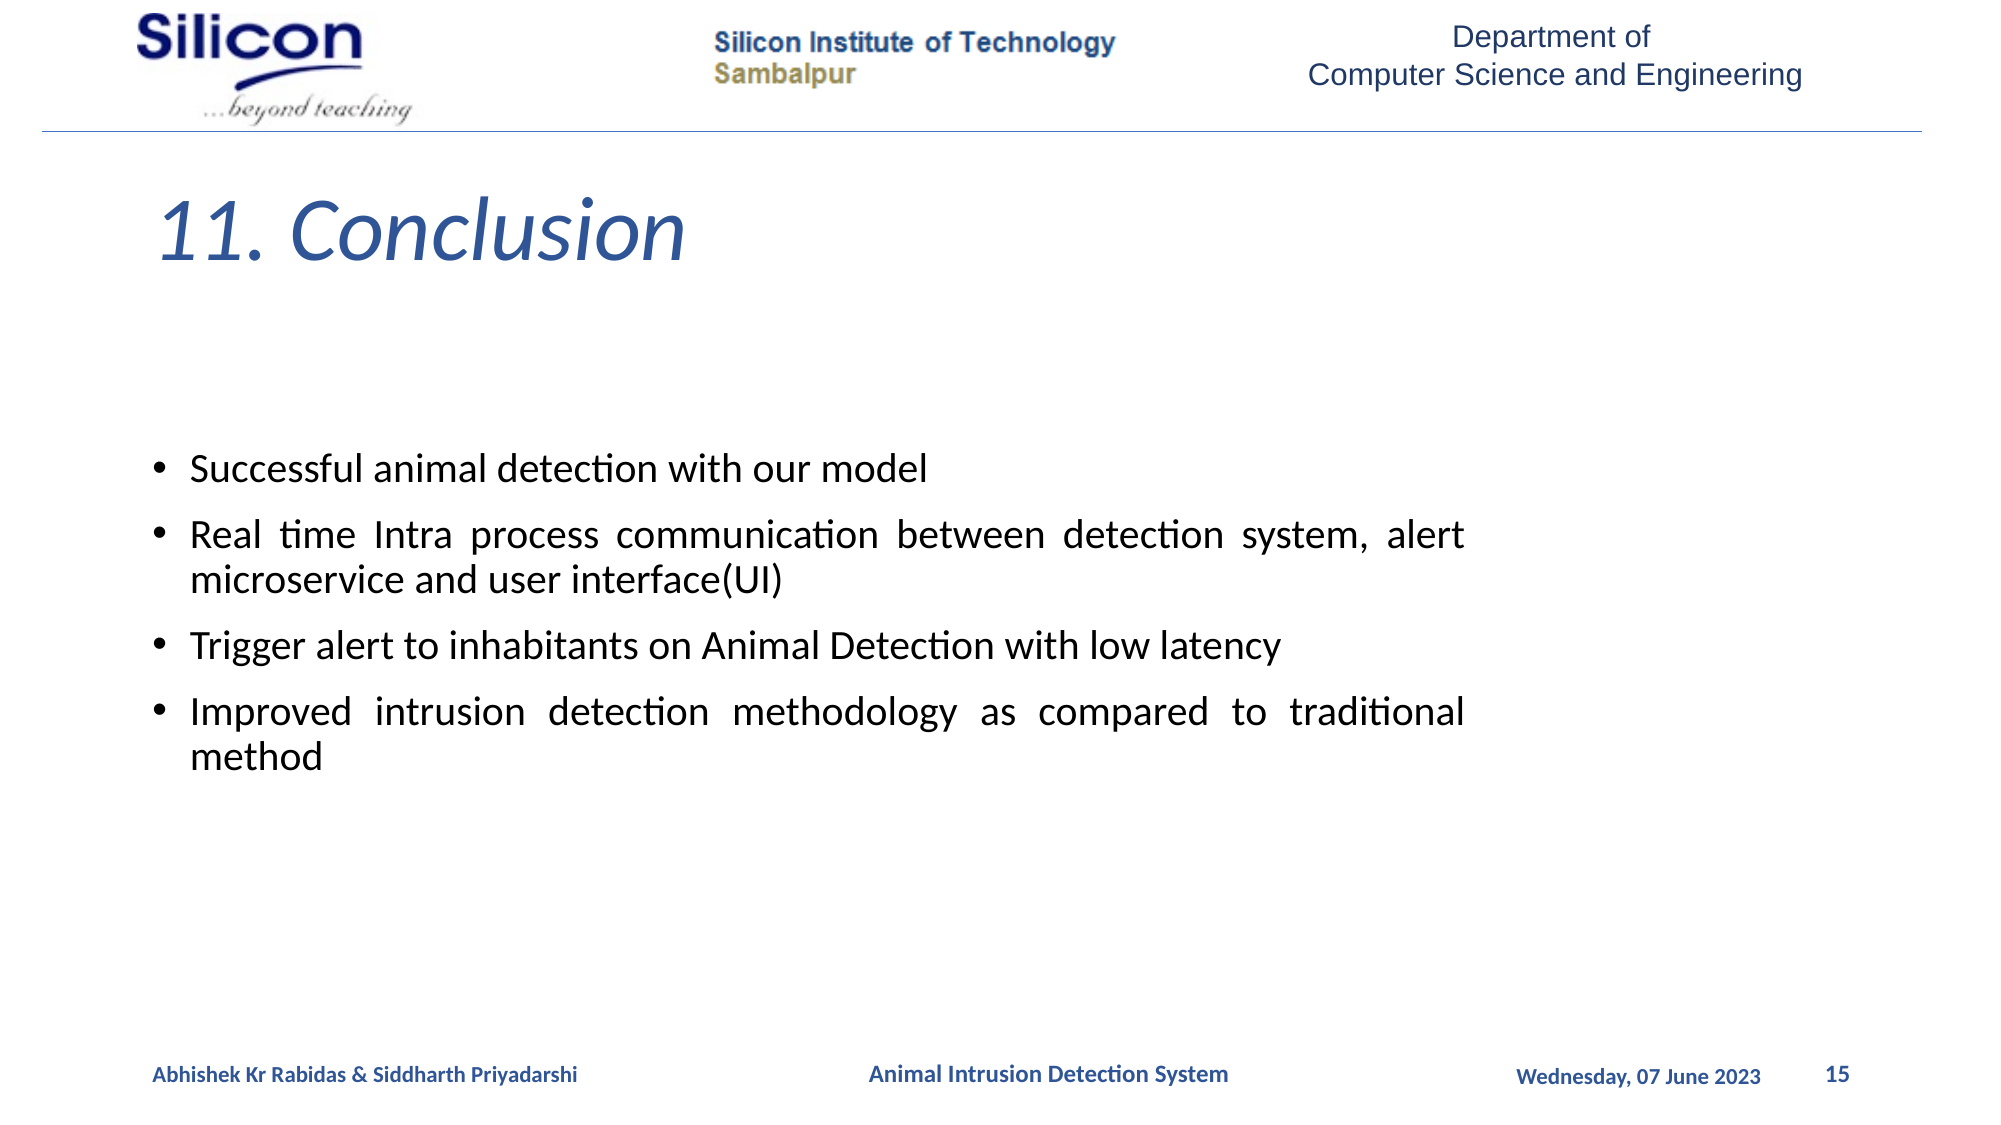

# 11. Conclusion

Successful animal detection with our model
Real time Intra process communication between detection system, alert microservice and user interface(UI)
Trigger alert to inhabitants on Animal Detection with low latency
Improved intrusion detection methodology as compared to traditional method
Animal Intrusion Detection System
15